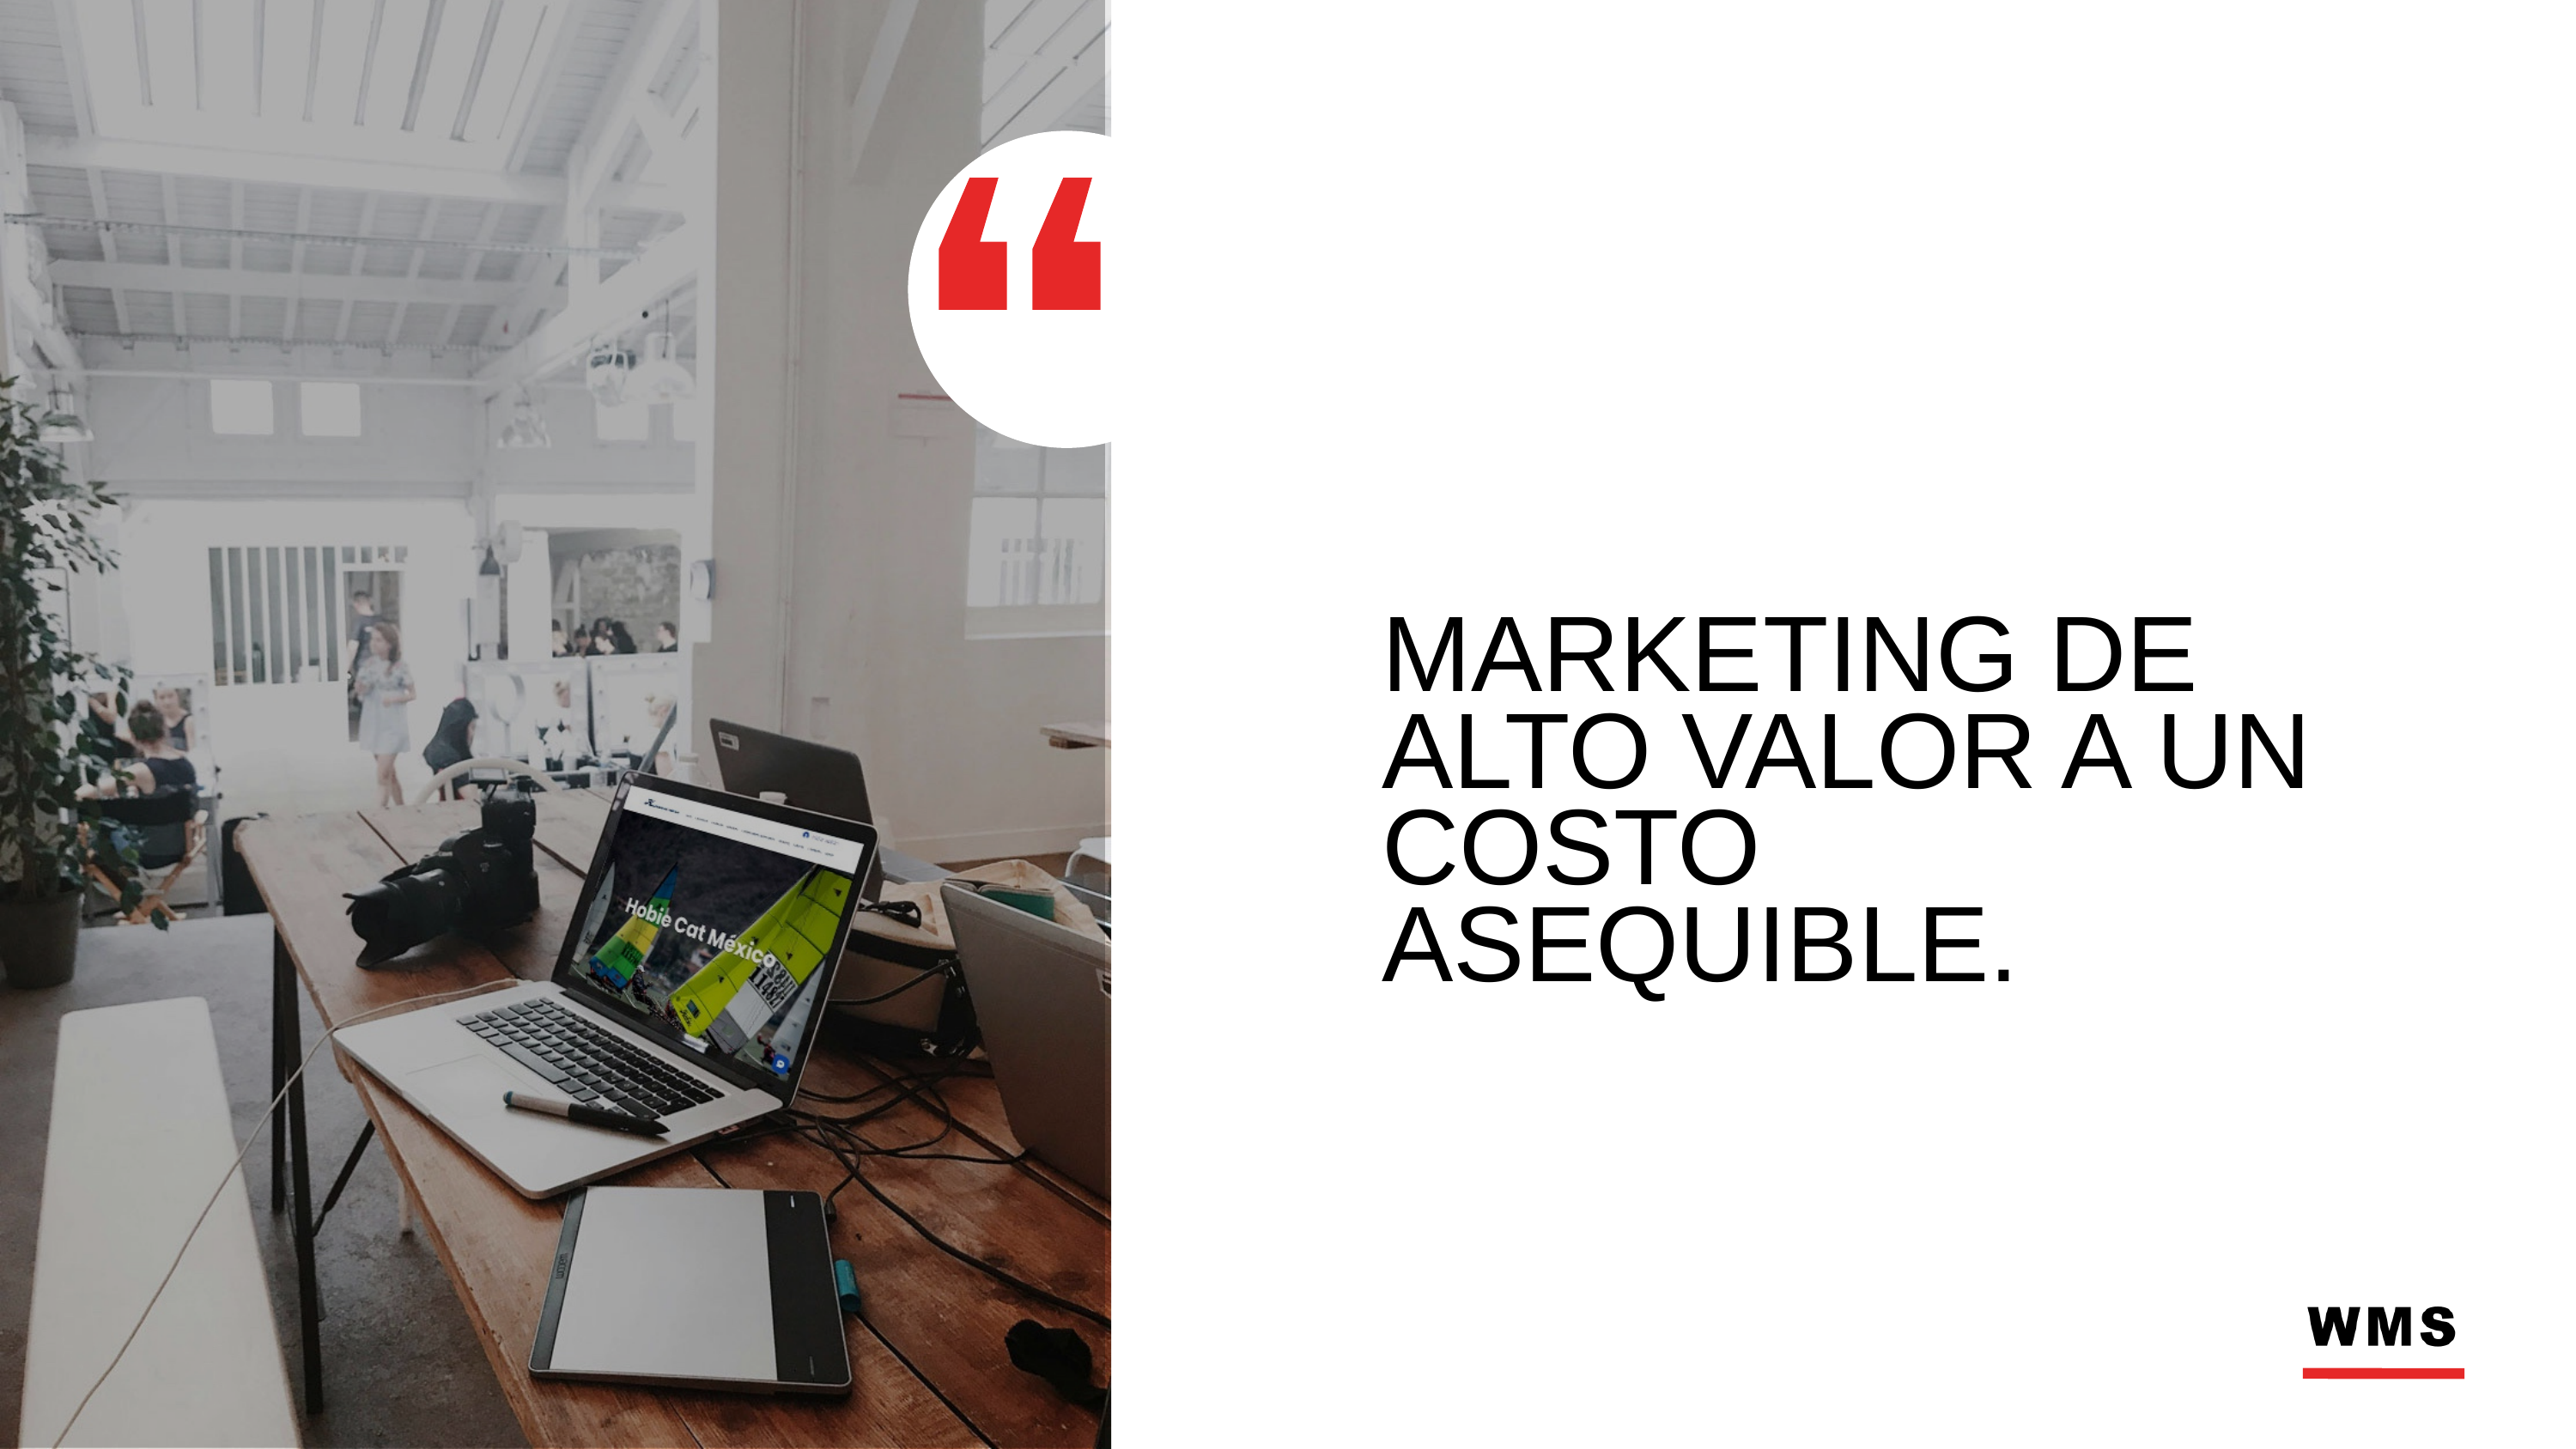

MARKETING DE ALTO VALOR A UN COSTO ASEQUIBLE.
NOSOTROS     NOSOTROS    NOSOTROS